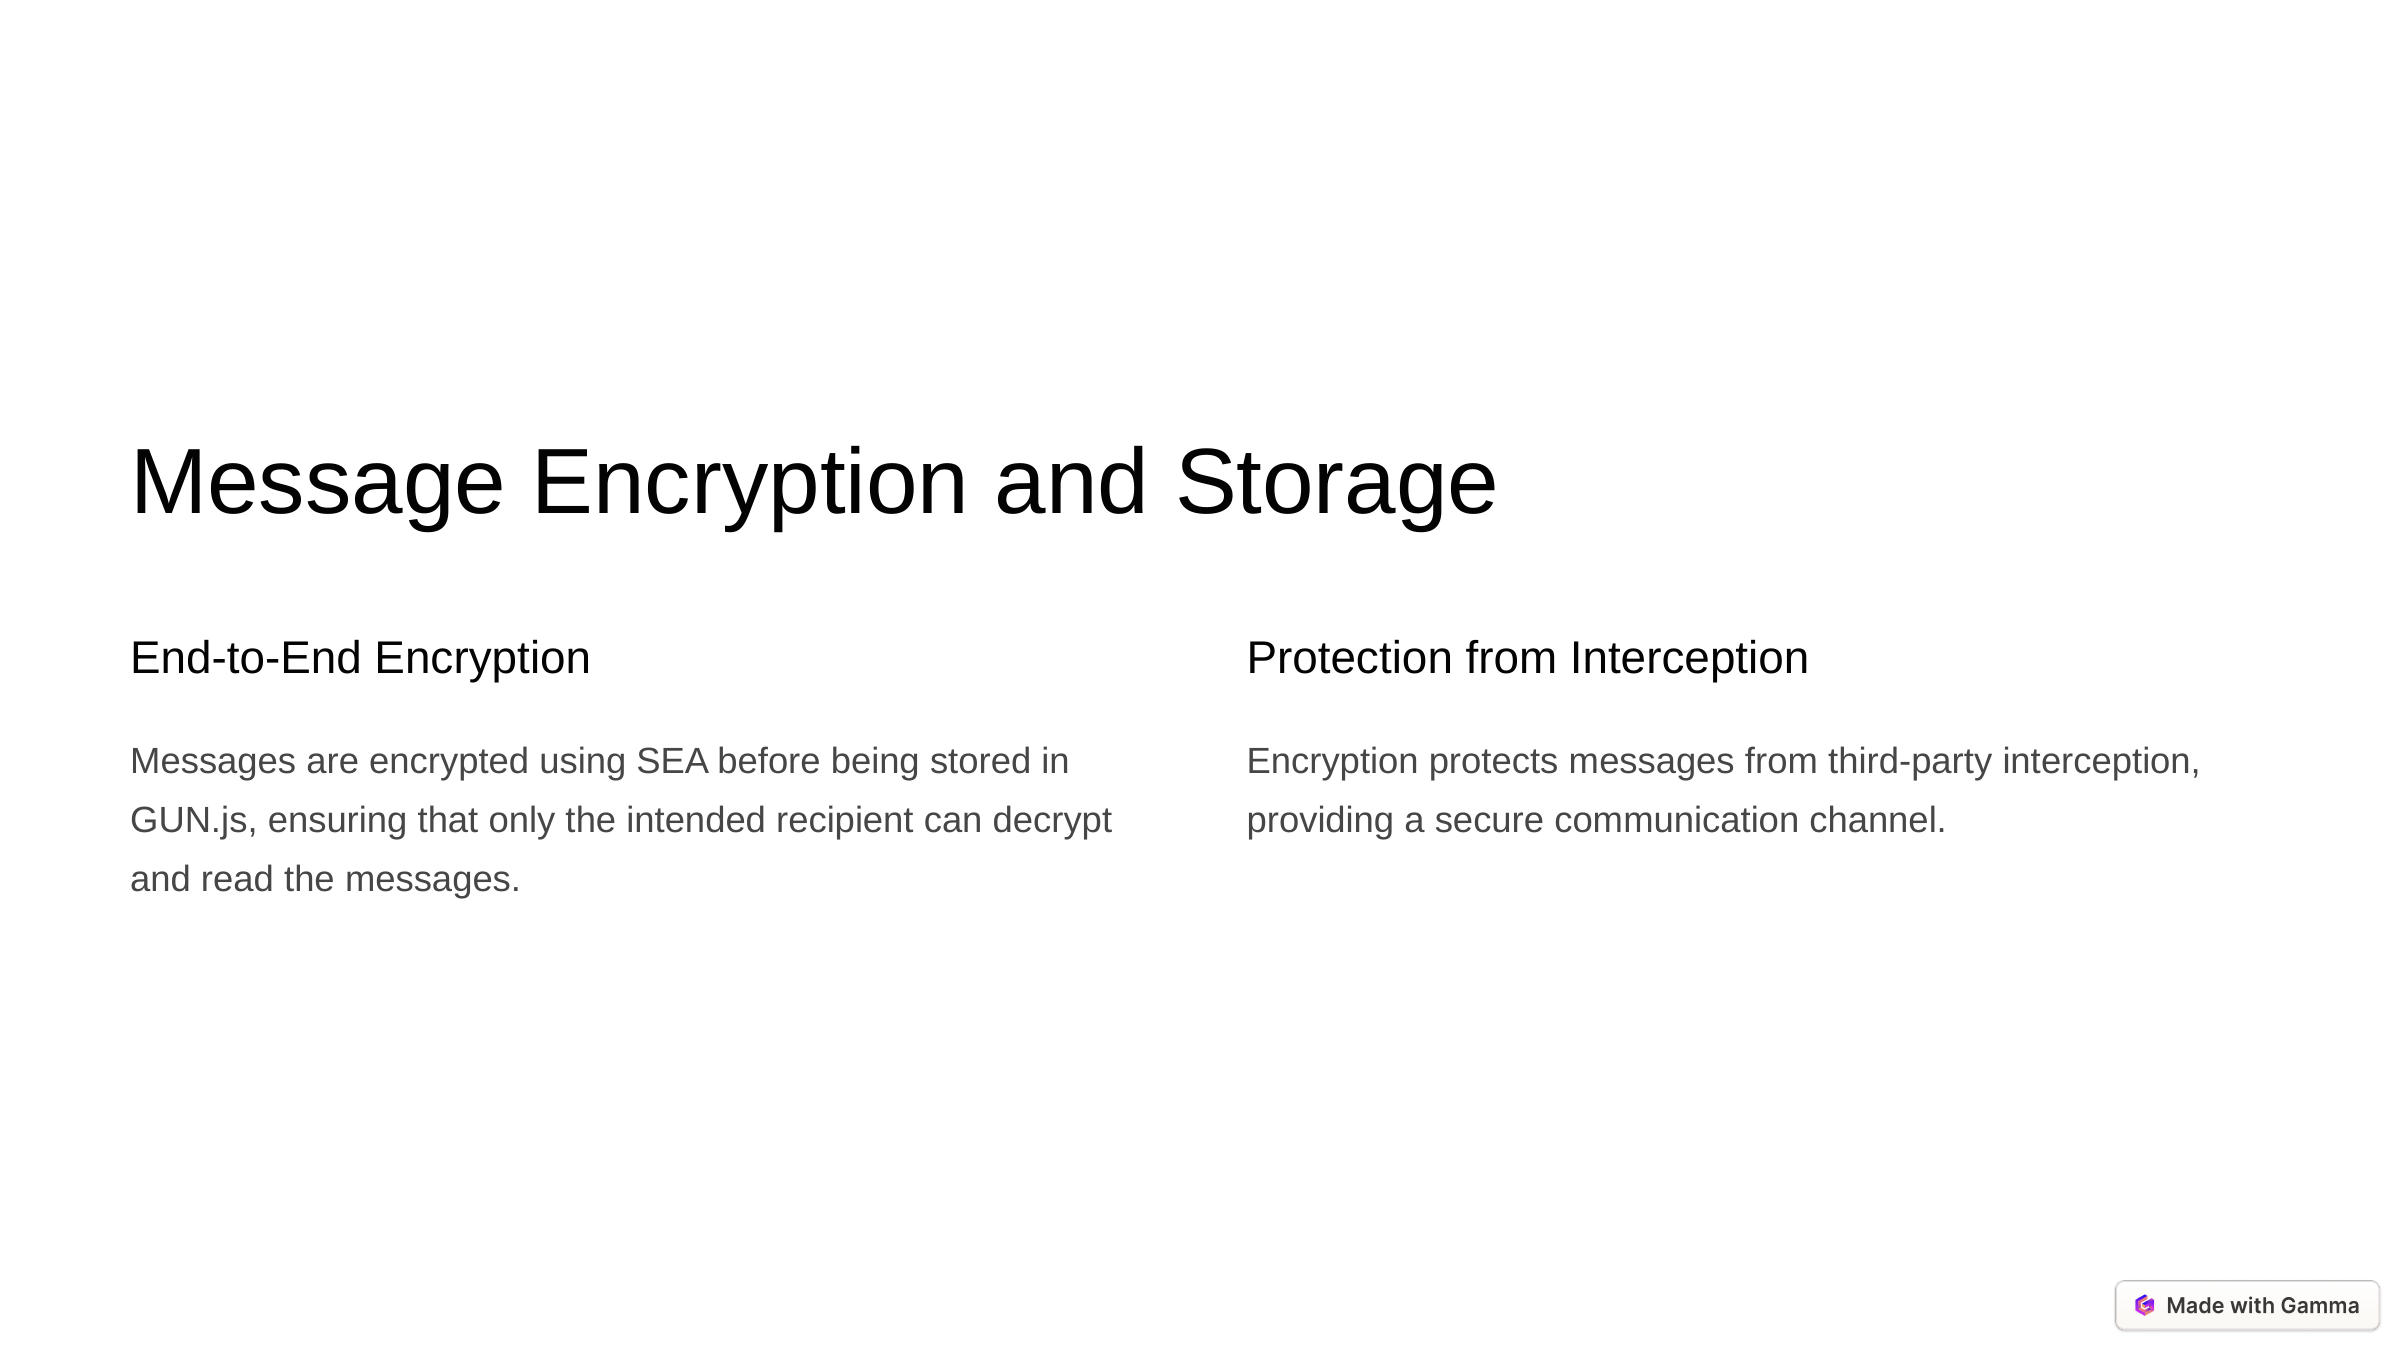

Message Encryption and Storage
End-to-End Encryption
Protection from Interception
Messages are encrypted using SEA before being stored in GUN.js, ensuring that only the intended recipient can decrypt and read the messages.
Encryption protects messages from third-party interception, providing a secure communication channel.